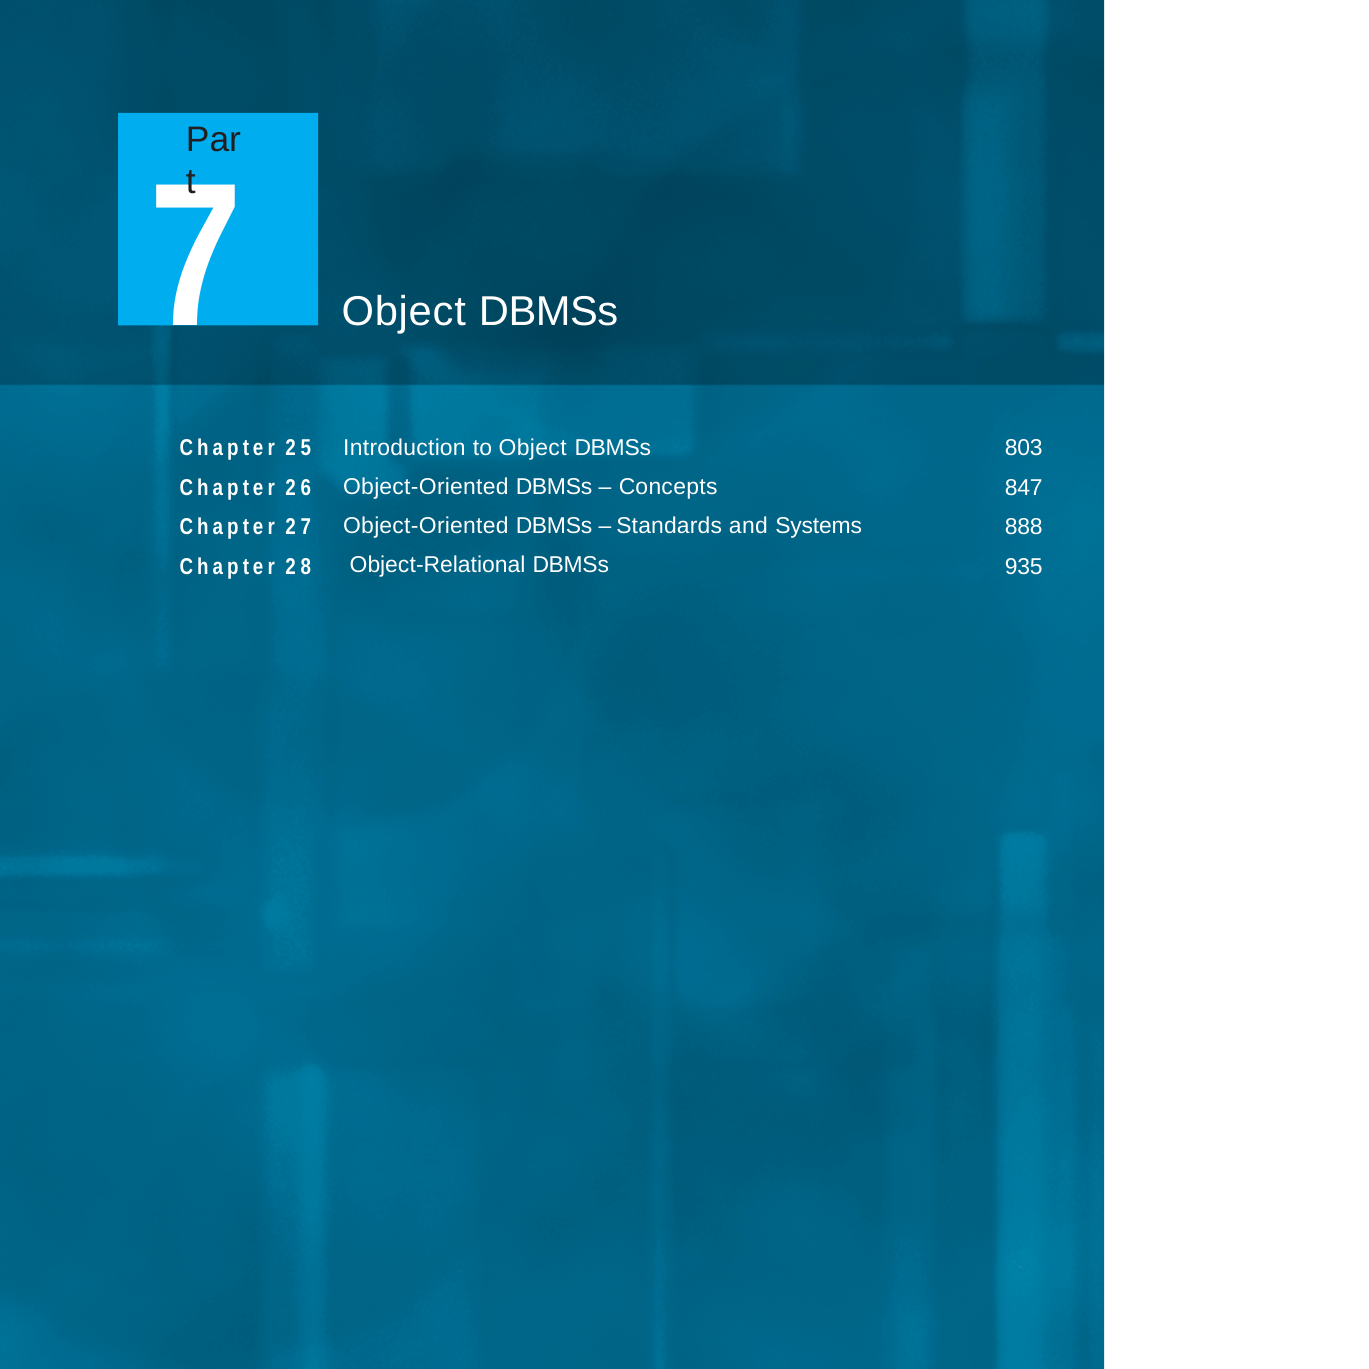

# Part
7 Object DBMSs
Chapter 25
Chapter 26
Chapter 27
Chapter 28
Introduction to Object DBMSs  Object-Oriented DBMSs – Concepts
Object-Oriented DBMSs – Standards and Systems  Object-Relational DBMSs
803
847
888
935